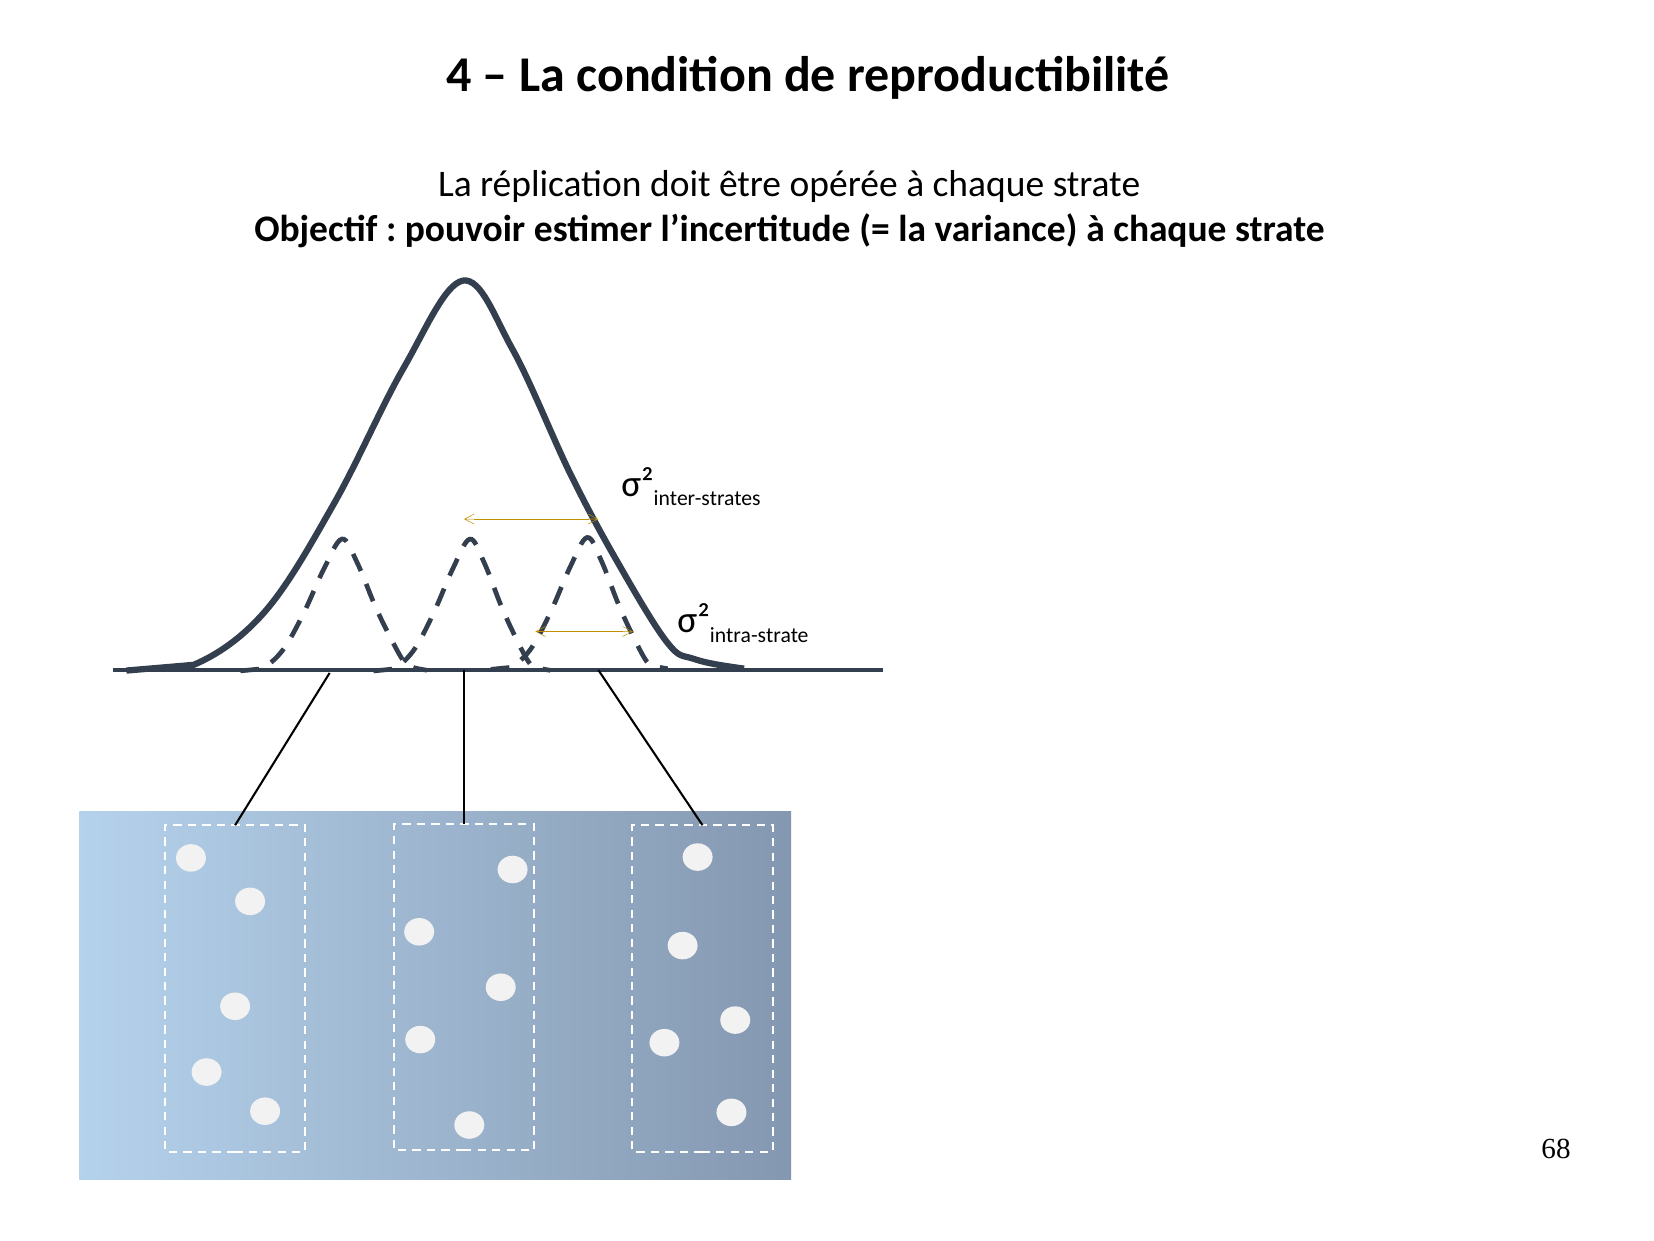

4 – La condition de reproductibilité
La réplication doit être opérée à chaque strate
Objectif : pouvoir estimer l’incertitude (= la variance) à chaque strate

σ²inter-strates

σ²intra-strate

68